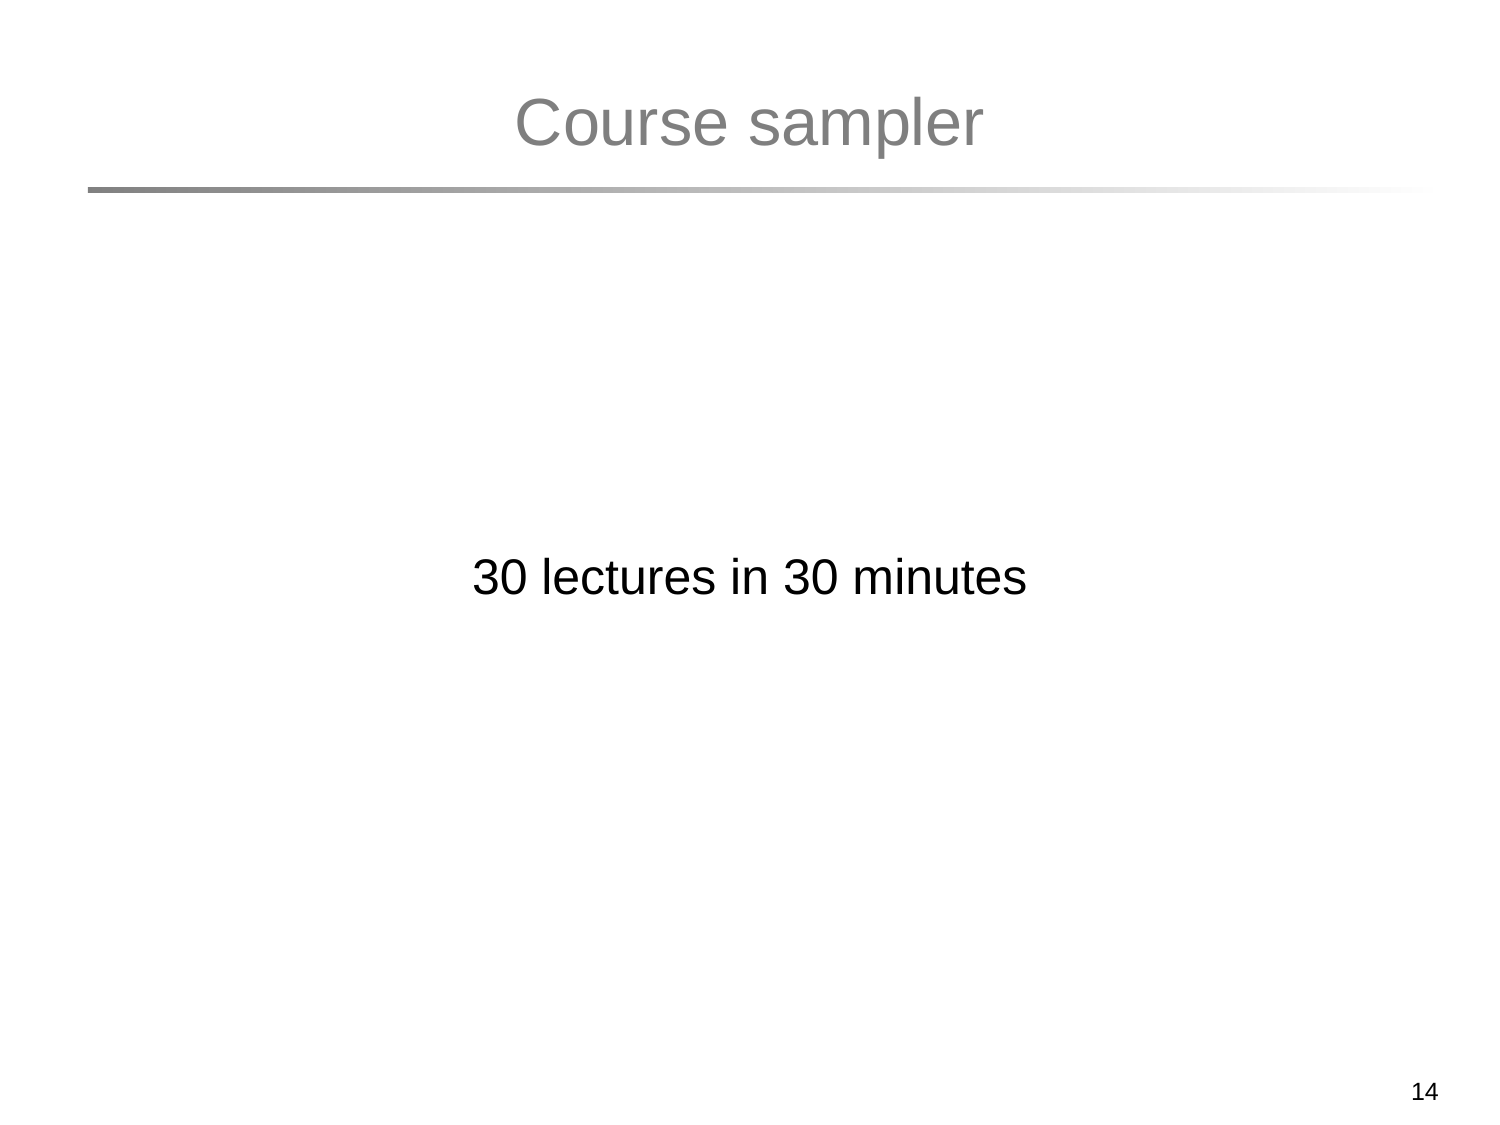

# Course sampler
30 lectures in 30 minutes